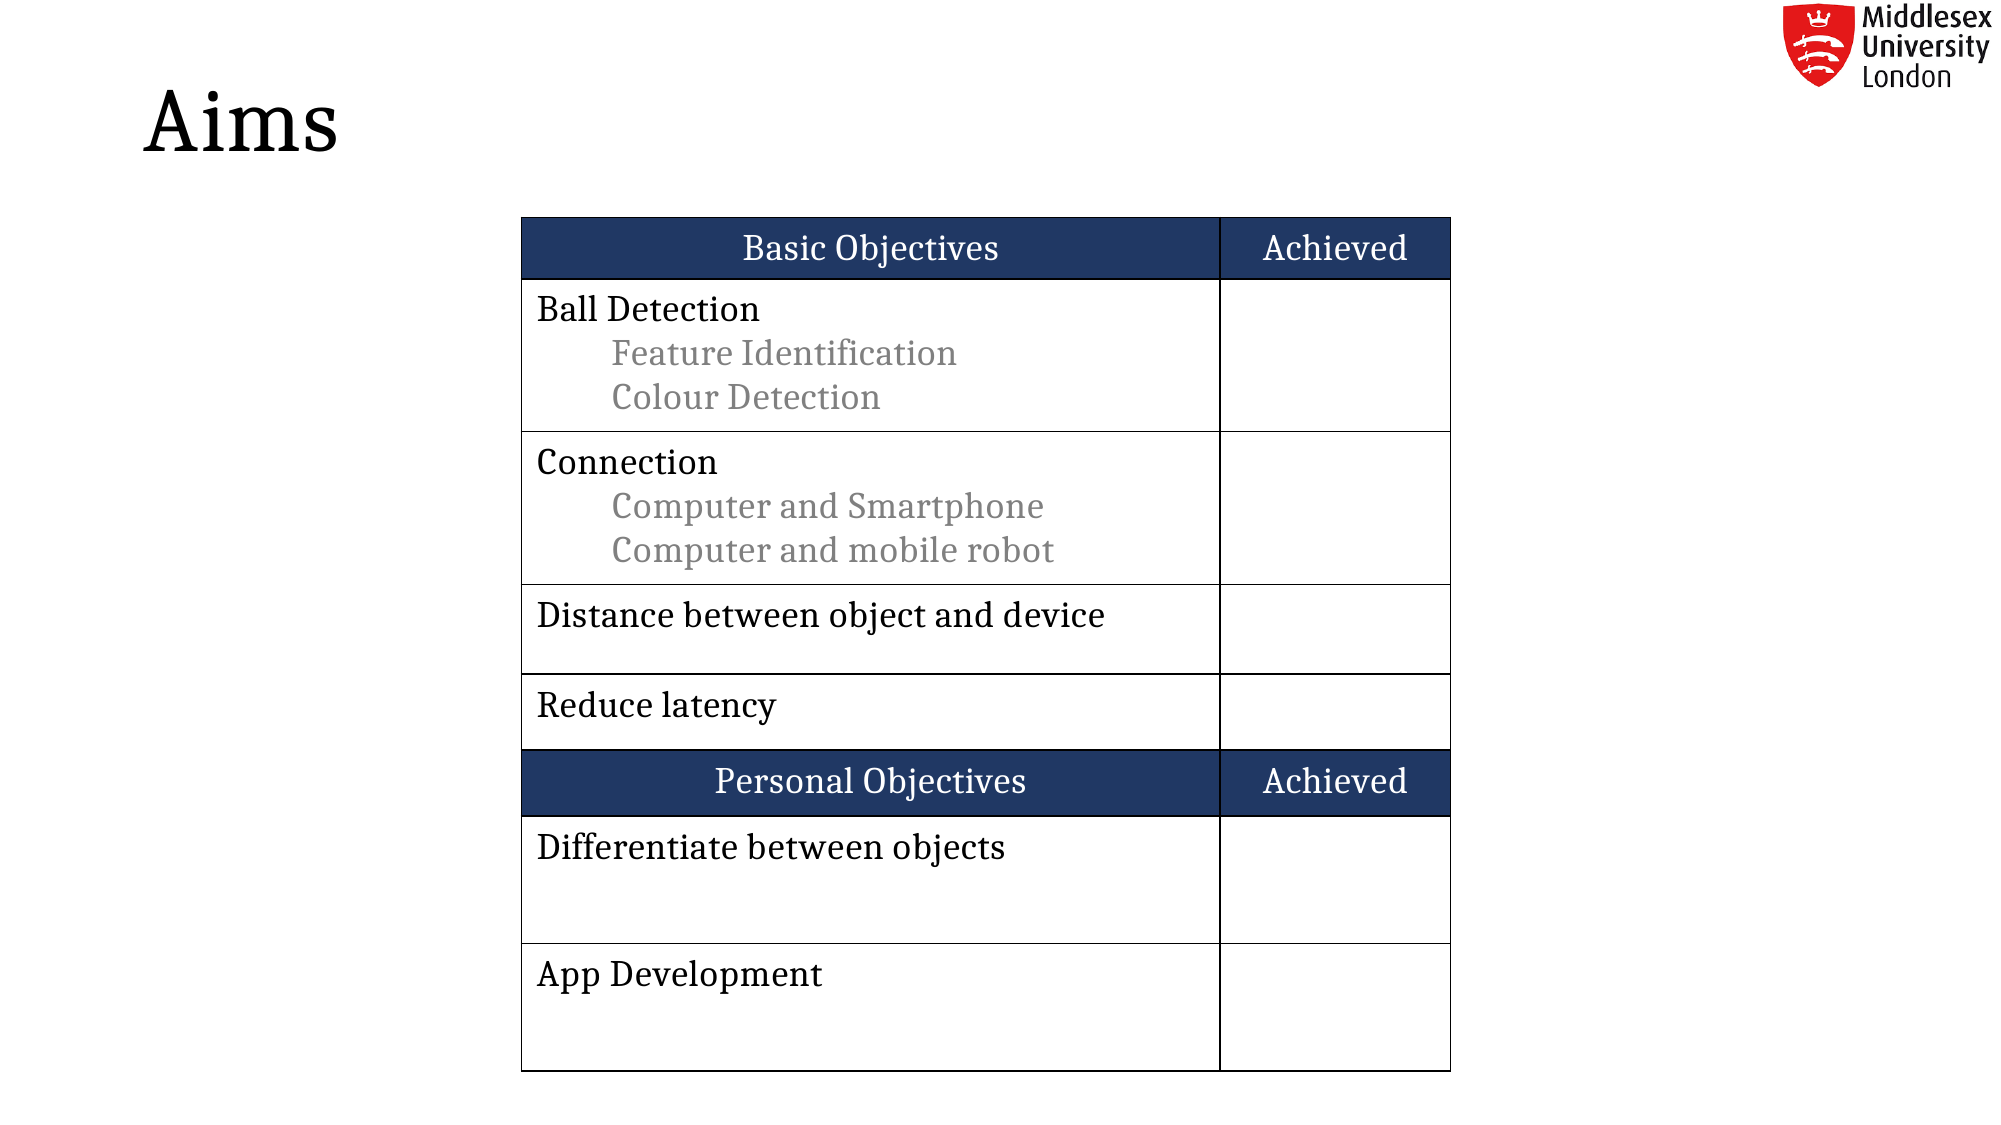

# Aims
| Basic Objectives | Achieved |
| --- | --- |
| Ball Detection Feature Identification Colour Detection |  |
| Connection Computer and Smartphone Computer and mobile robot |  |
| Distance between object and device |  |
| Reduce latency |  |
| Personal Objectives | Achieved |
| Differentiate between objects |  |
| App Development |  |